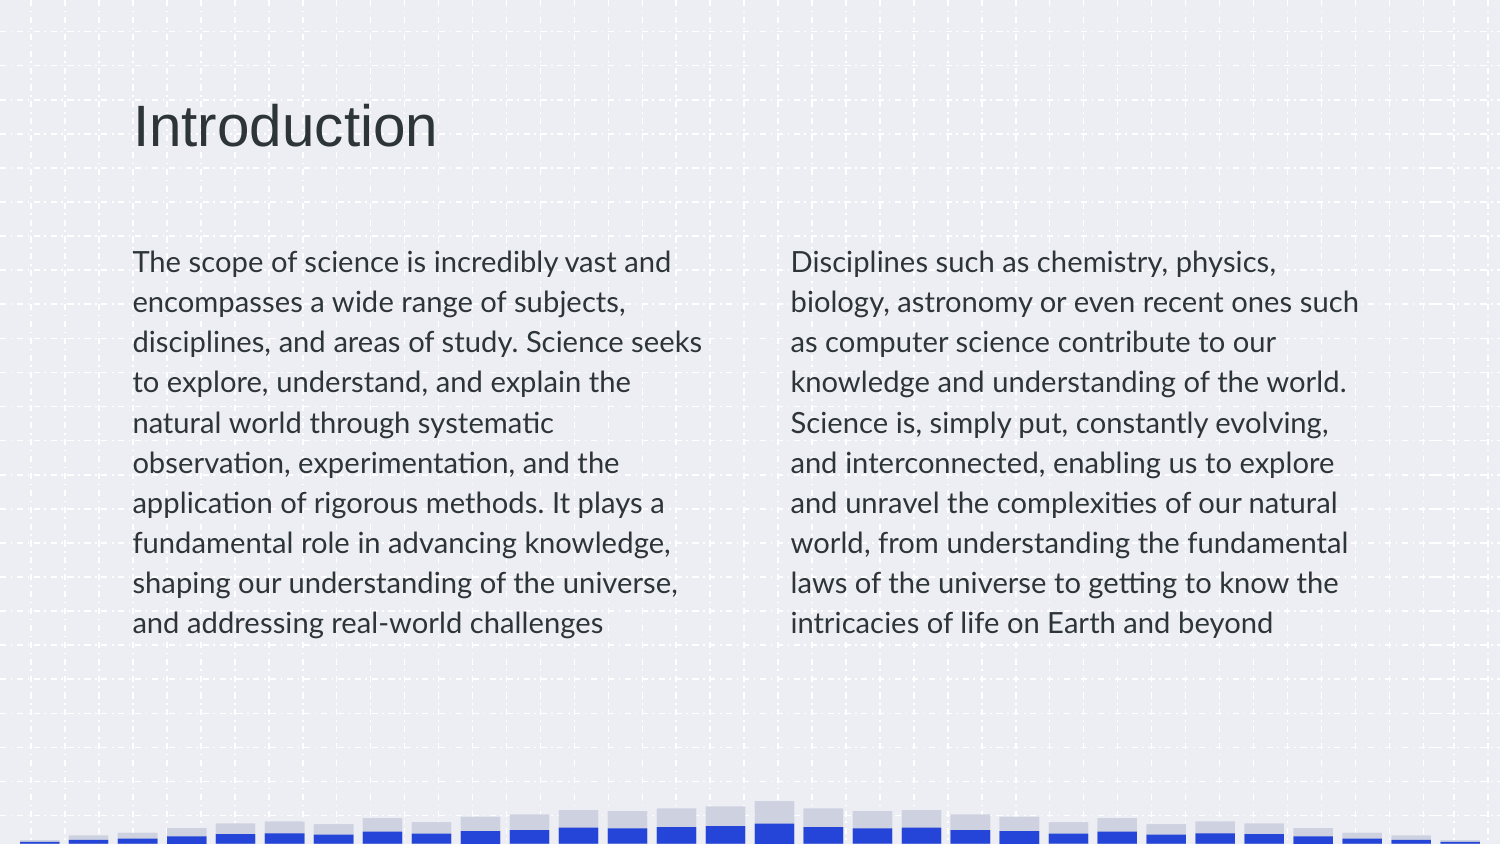

# Introduction
The scope of science is incredibly vast and encompasses a wide range of subjects, disciplines, and areas of study. Science seeks to explore, understand, and explain the natural world through systematic observation, experimentation, and the application of rigorous methods. It plays a fundamental role in advancing knowledge, shaping our understanding of the universe, and addressing real-world challenges

Disciplines such as chemistry, physics, biology, astronomy or even recent ones such as computer science contribute to our knowledge and understanding of the world. Science is, simply put, constantly evolving, and interconnected, enabling us to explore and unravel the complexities of our natural world, from understanding the fundamental laws of the universe to getting to know the intricacies of life on Earth and beyond